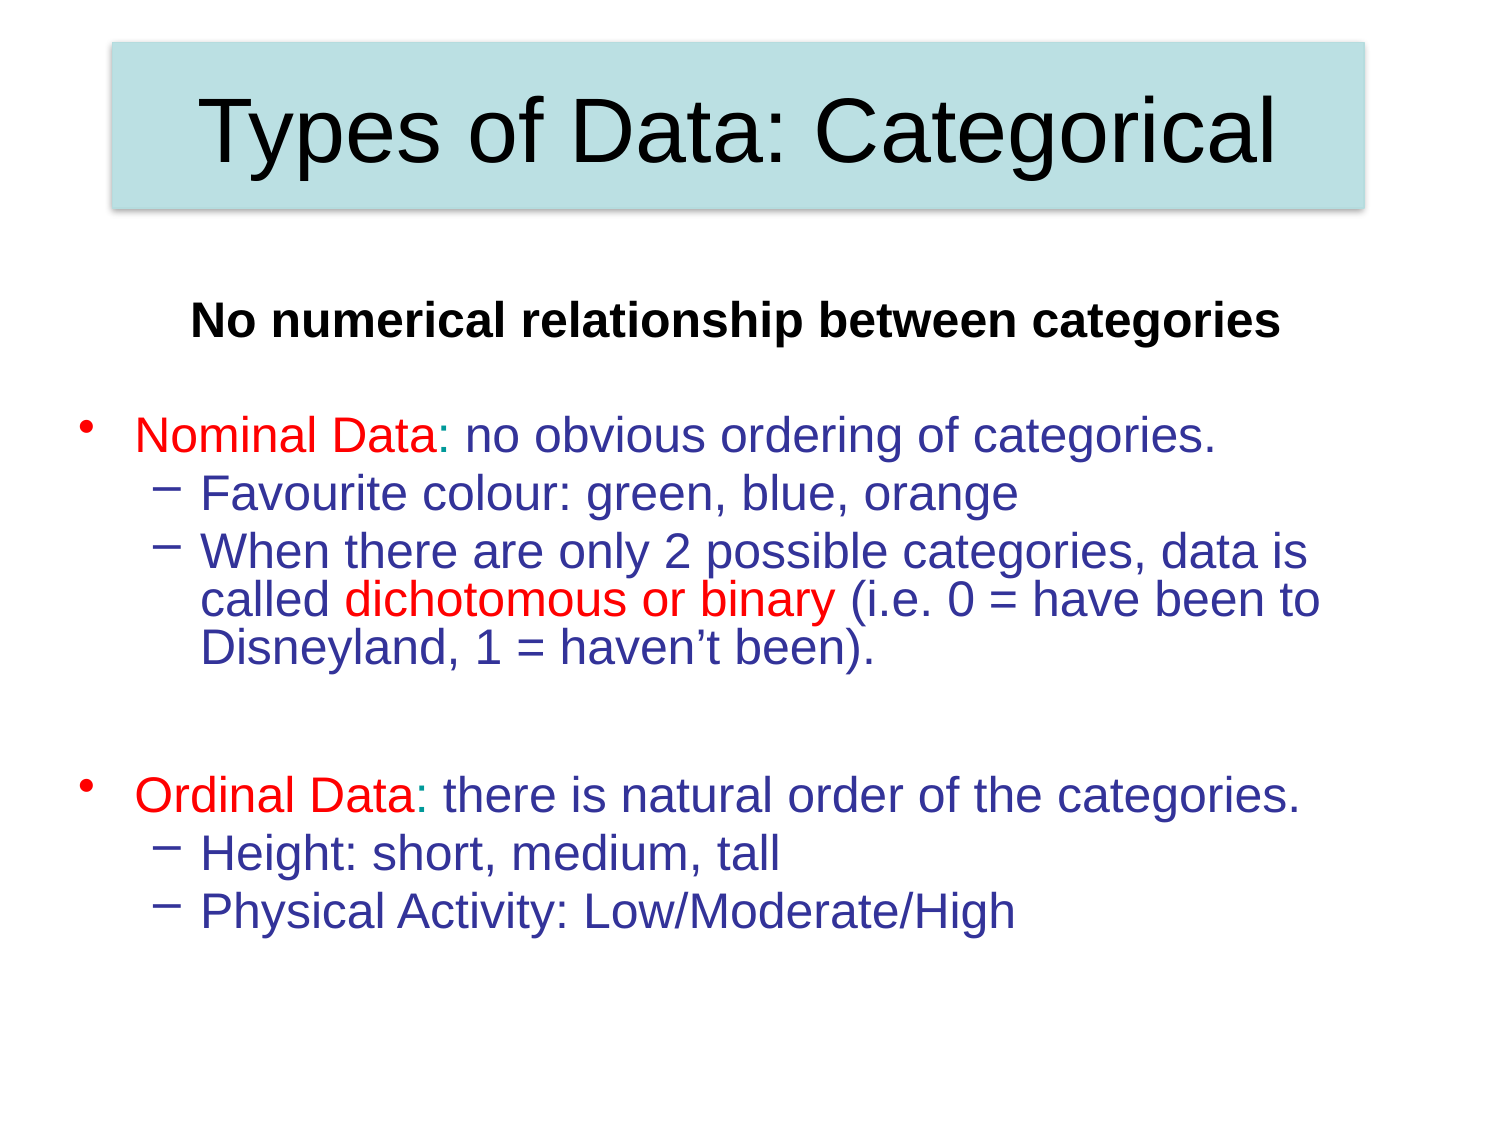

Types of Data: Categorical
        No numerical relationship between categories

Nominal Data: no obvious ordering of categories.
Favourite colour: green, blue, orange
When there are only 2 possible categories, data is called dichotomous or binary (i.e. 0 = have been to Disneyland, 1 = haven’t been).

Ordinal Data: there is natural order of the categories.
Height: short, medium, tall
Physical Activity: Low/Moderate/High